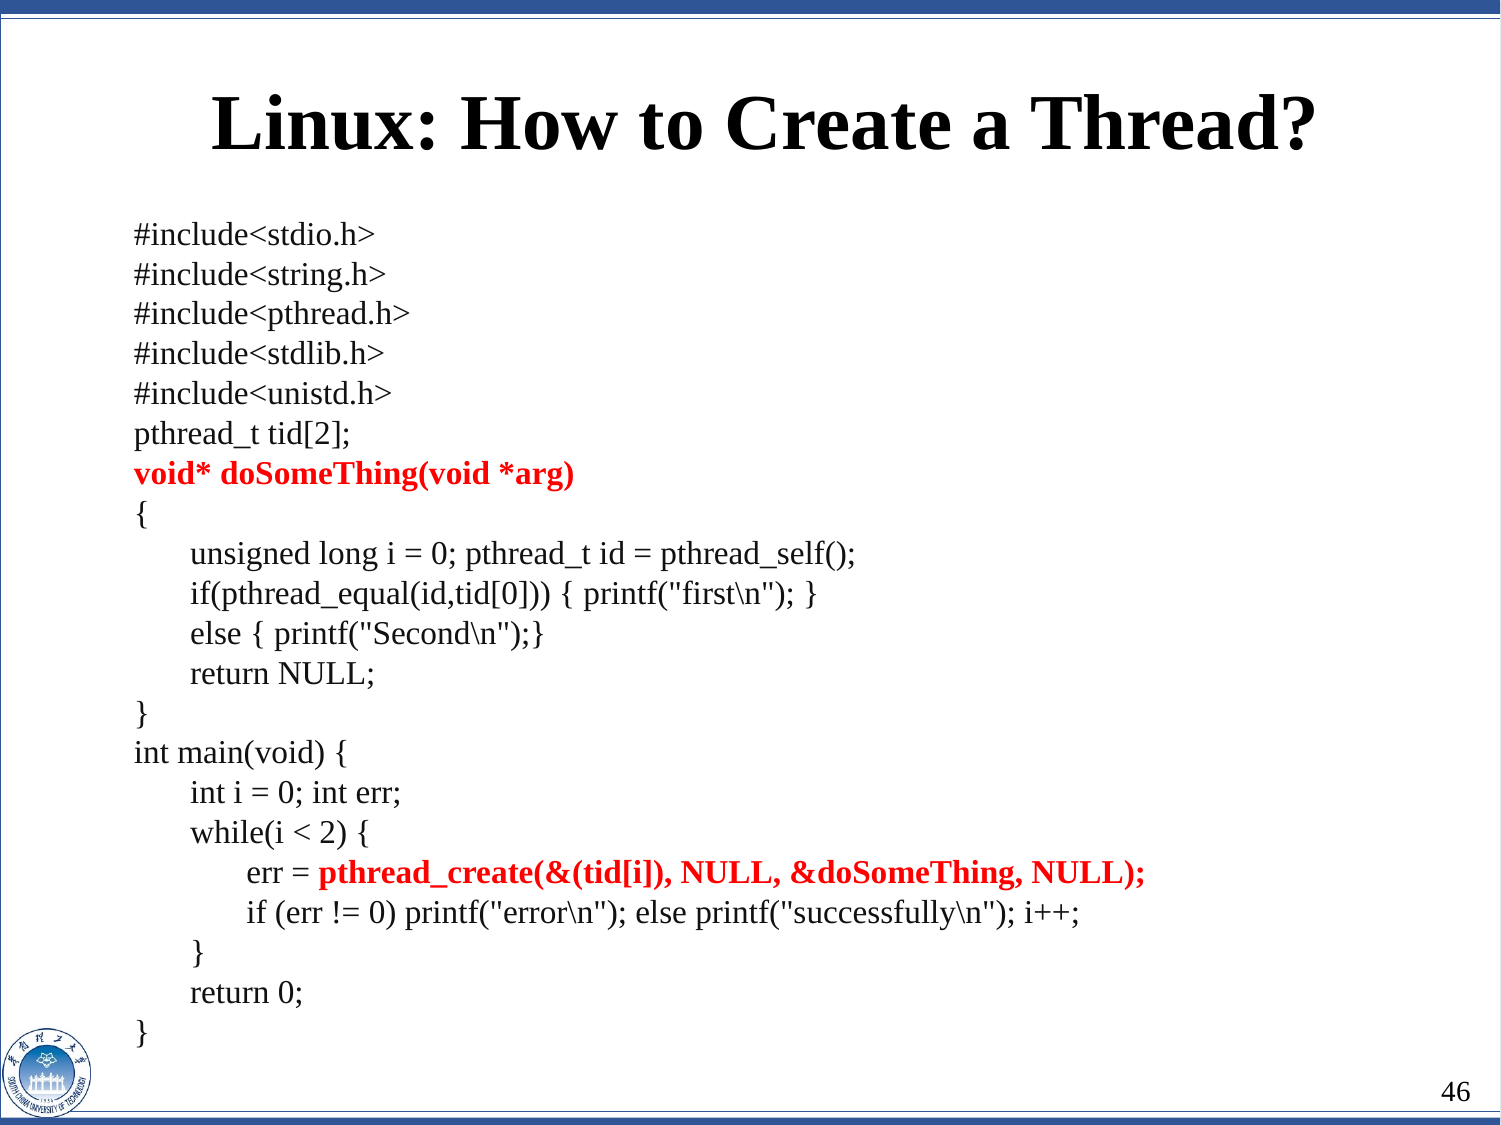

Linux: How to Create a Thread?
#include<stdio.h>
#include<string.h>
#include<pthread.h>
#include<stdlib.h>
#include<unistd.h>
pthread_t tid[2];
void* doSomeThing(void *arg)
{
unsigned long i = 0; pthread_t id = pthread_self();
if(pthread_equal(id,tid[0])) { printf("first\n"); }
else { printf("Second\n");}
return NULL;
}
int main(void) {
int i = 0; int err;
while(i < 2) {
err = pthread_create(&(tid[i]), NULL, &doSomeThing, NULL);
if (err != 0) printf("error\n"); else printf("successfully\n"); i++;
}
return 0;
}
46